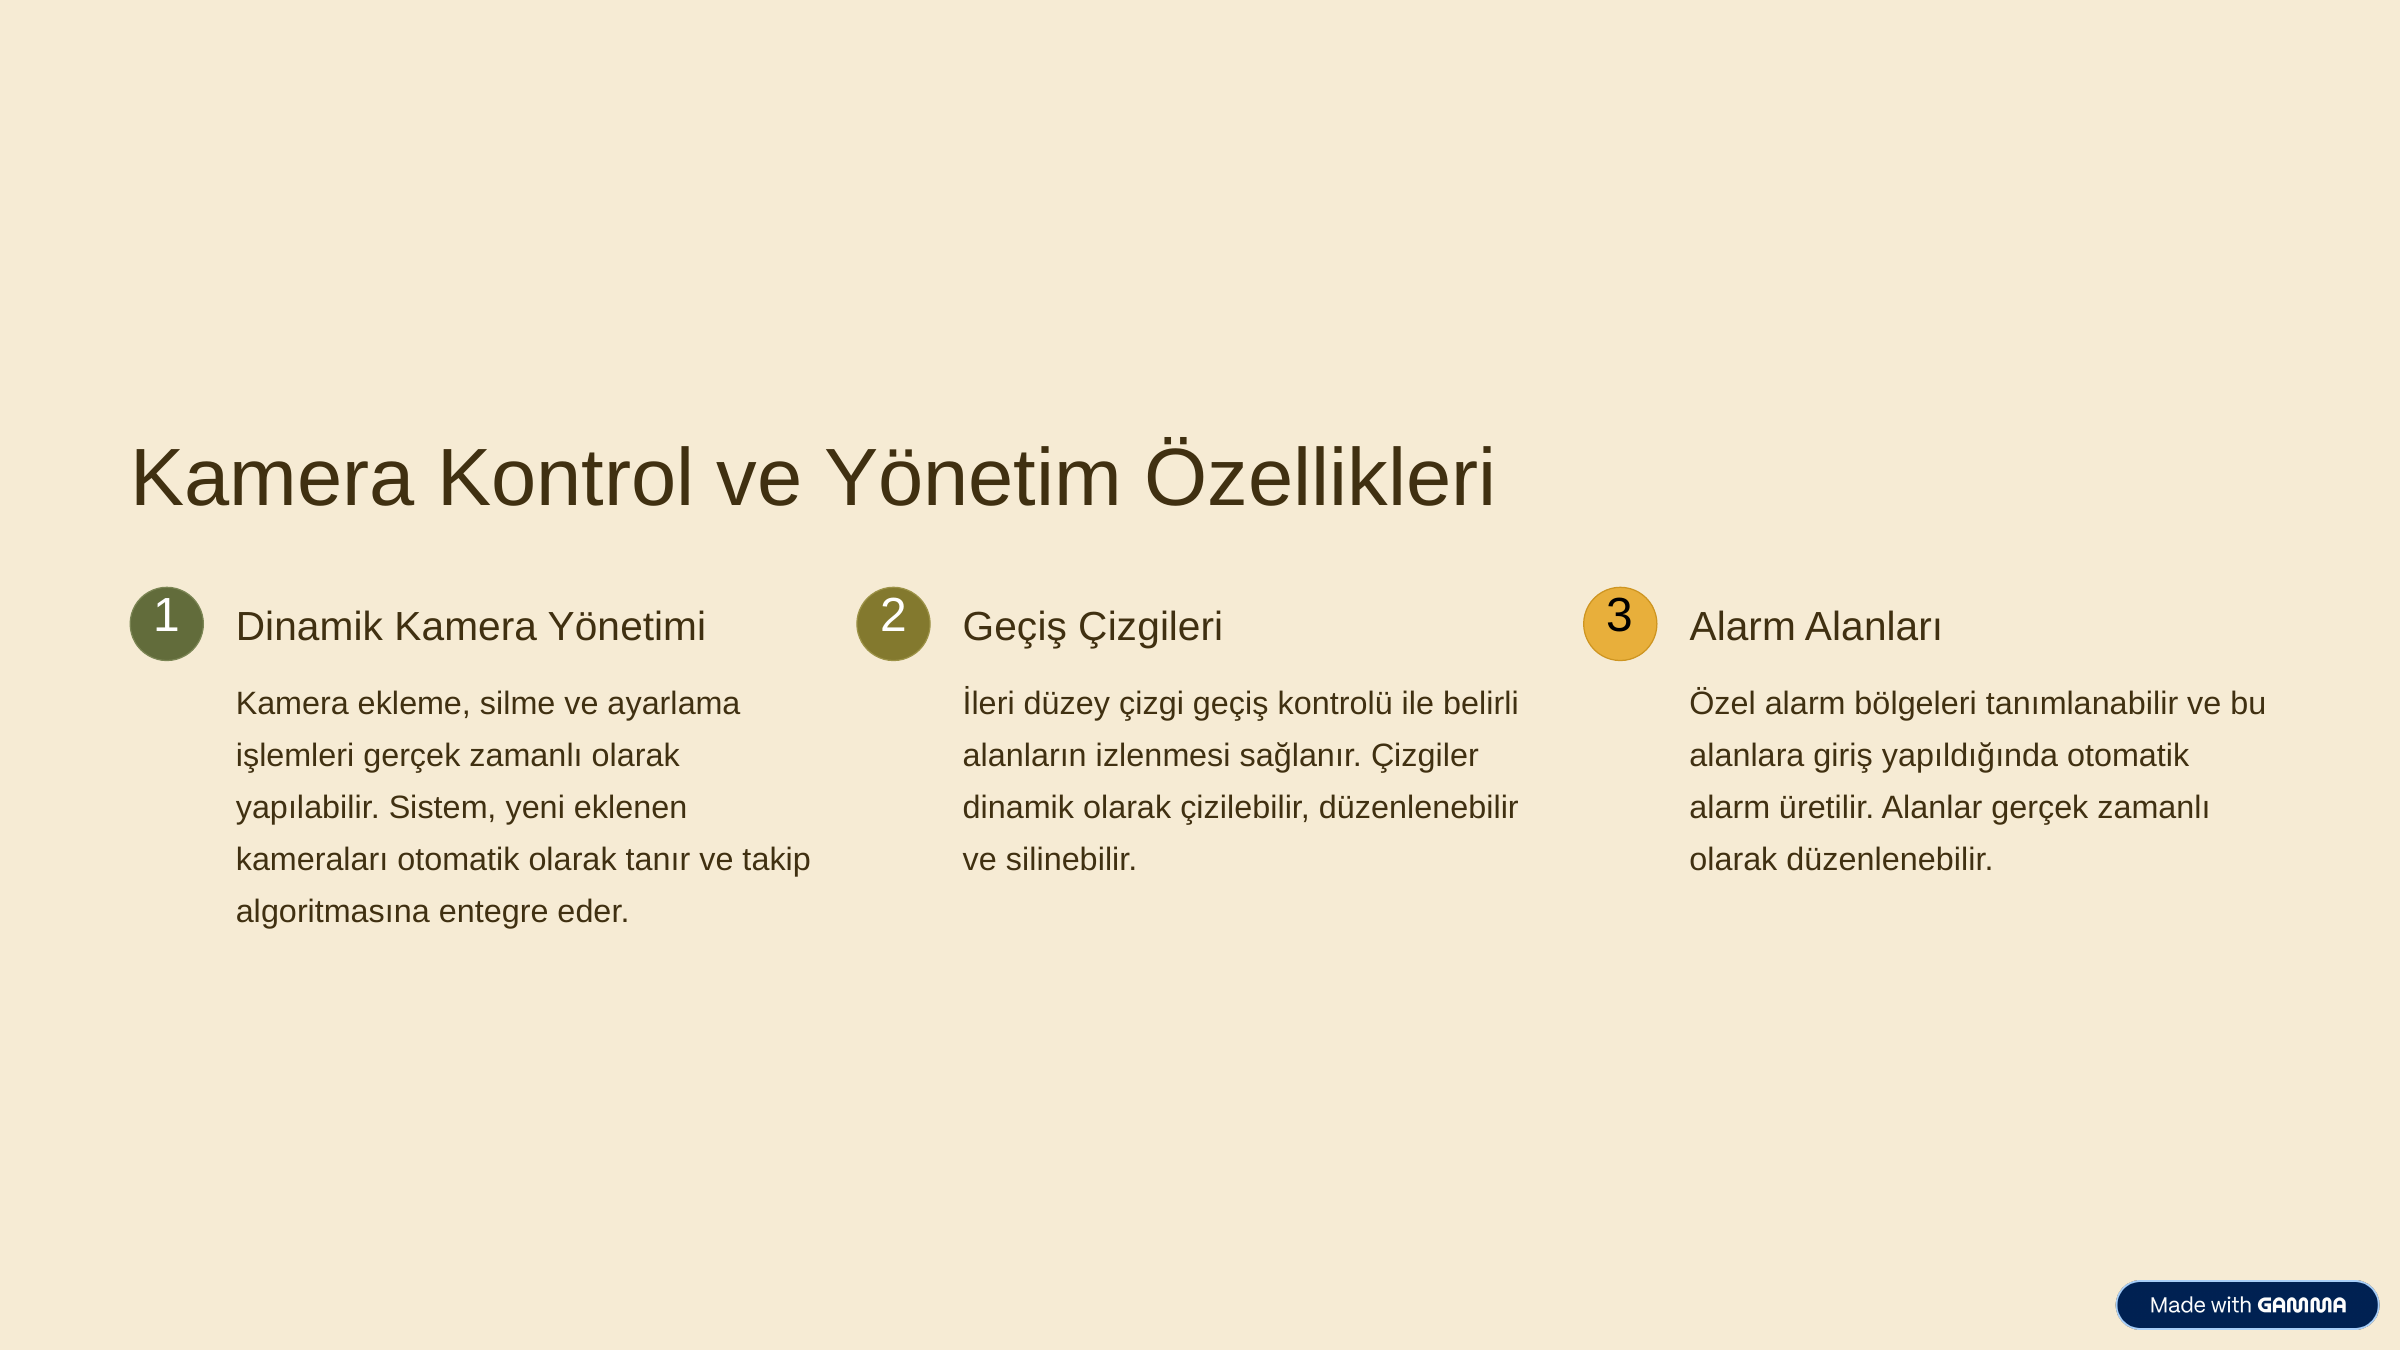

Kamera Kontrol ve Yönetim Özellikleri

1
2
3
Dinamik Kamera Yönetimi
Geçiş Çizgileri
Alarm Alanları
Kamera ekleme, silme ve ayarlama işlemleri gerçek zamanlı olarak yapılabilir. Sistem, yeni eklenen kameraları otomatik olarak tanır ve takip algoritmasına entegre eder.
İleri düzey çizgi geçiş kontrolü ile belirli alanların izlenmesi sağlanır. Çizgiler dinamik olarak çizilebilir, düzenlenebilir ve silinebilir.
Özel alarm bölgeleri tanımlanabilir ve bu alanlara giriş yapıldığında otomatik alarm üretilir. Alanlar gerçek zamanlı olarak düzenlenebilir.